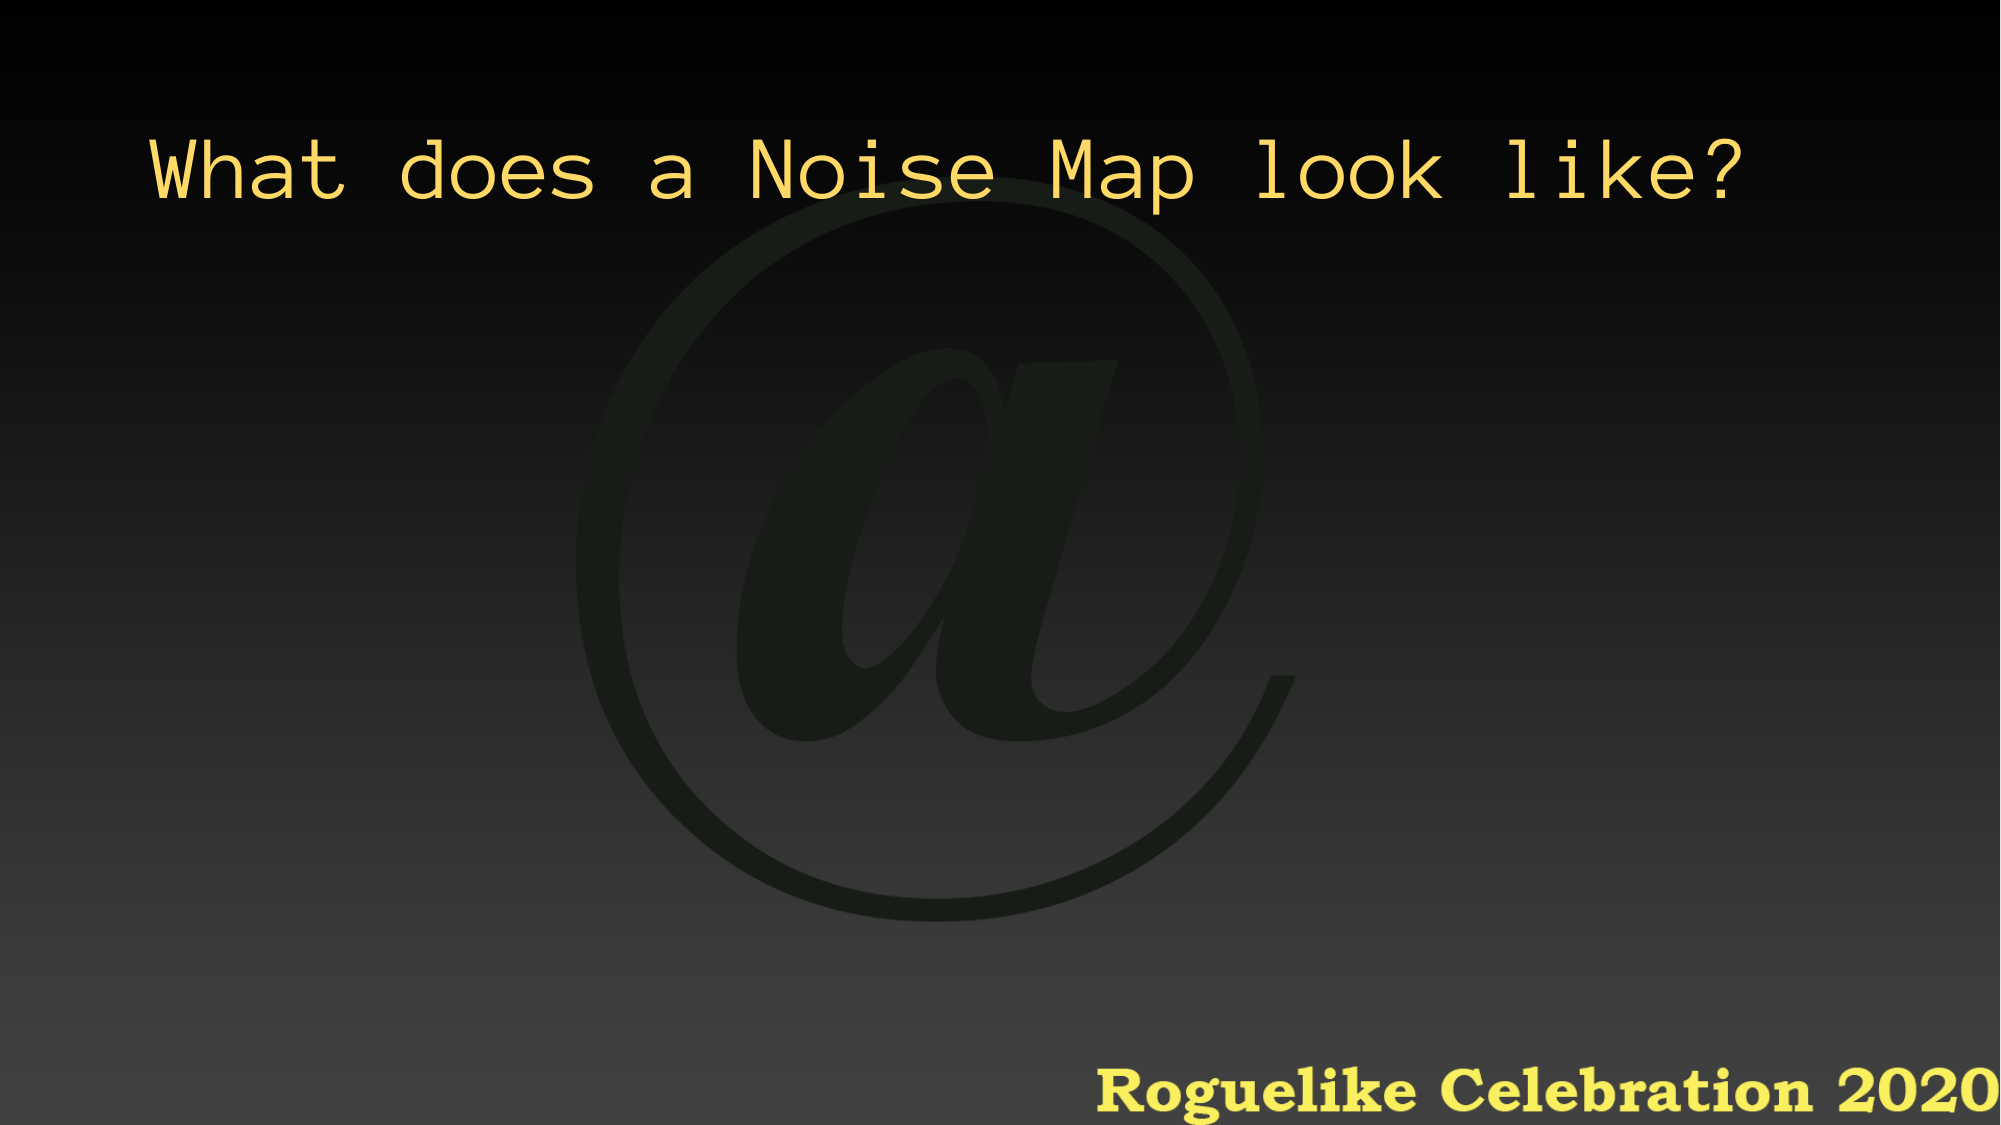

# What does a Noise Map look like?